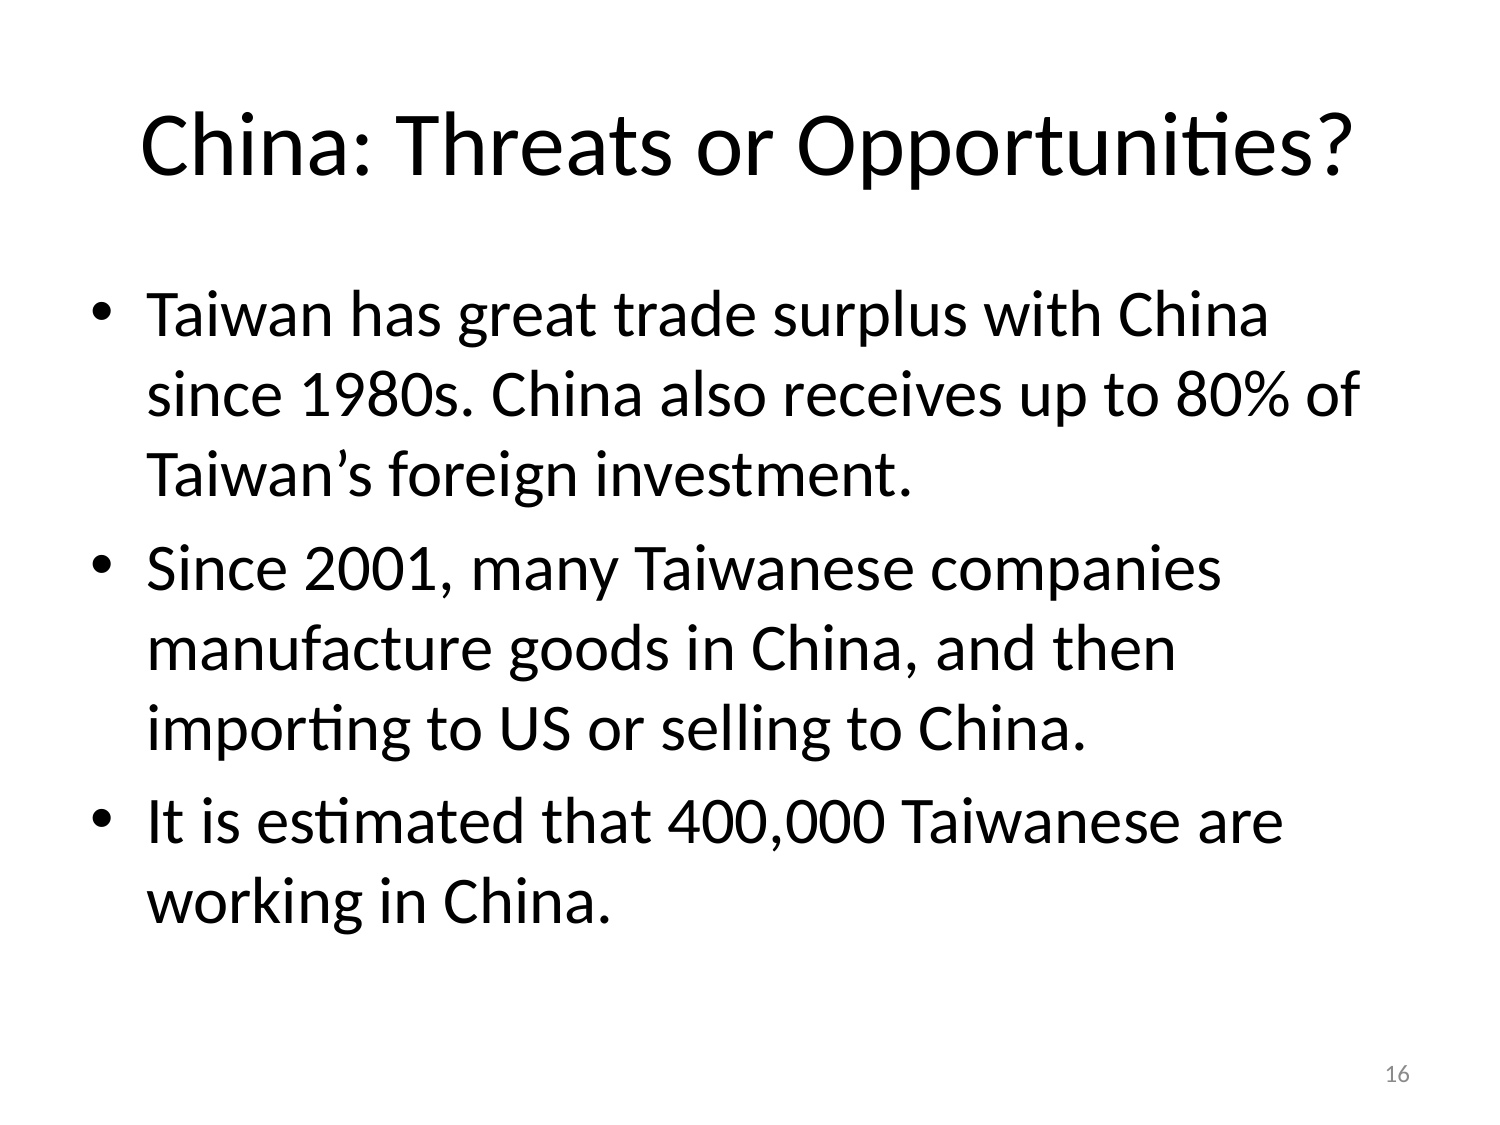

# China: Threats or Opportunities?
Taiwan has great trade surplus with China since 1980s. China also receives up to 80% of Taiwan’s foreign investment.
Since 2001, many Taiwanese companies manufacture goods in China, and then importing to US or selling to China.
It is estimated that 400,000 Taiwanese are working in China.
16